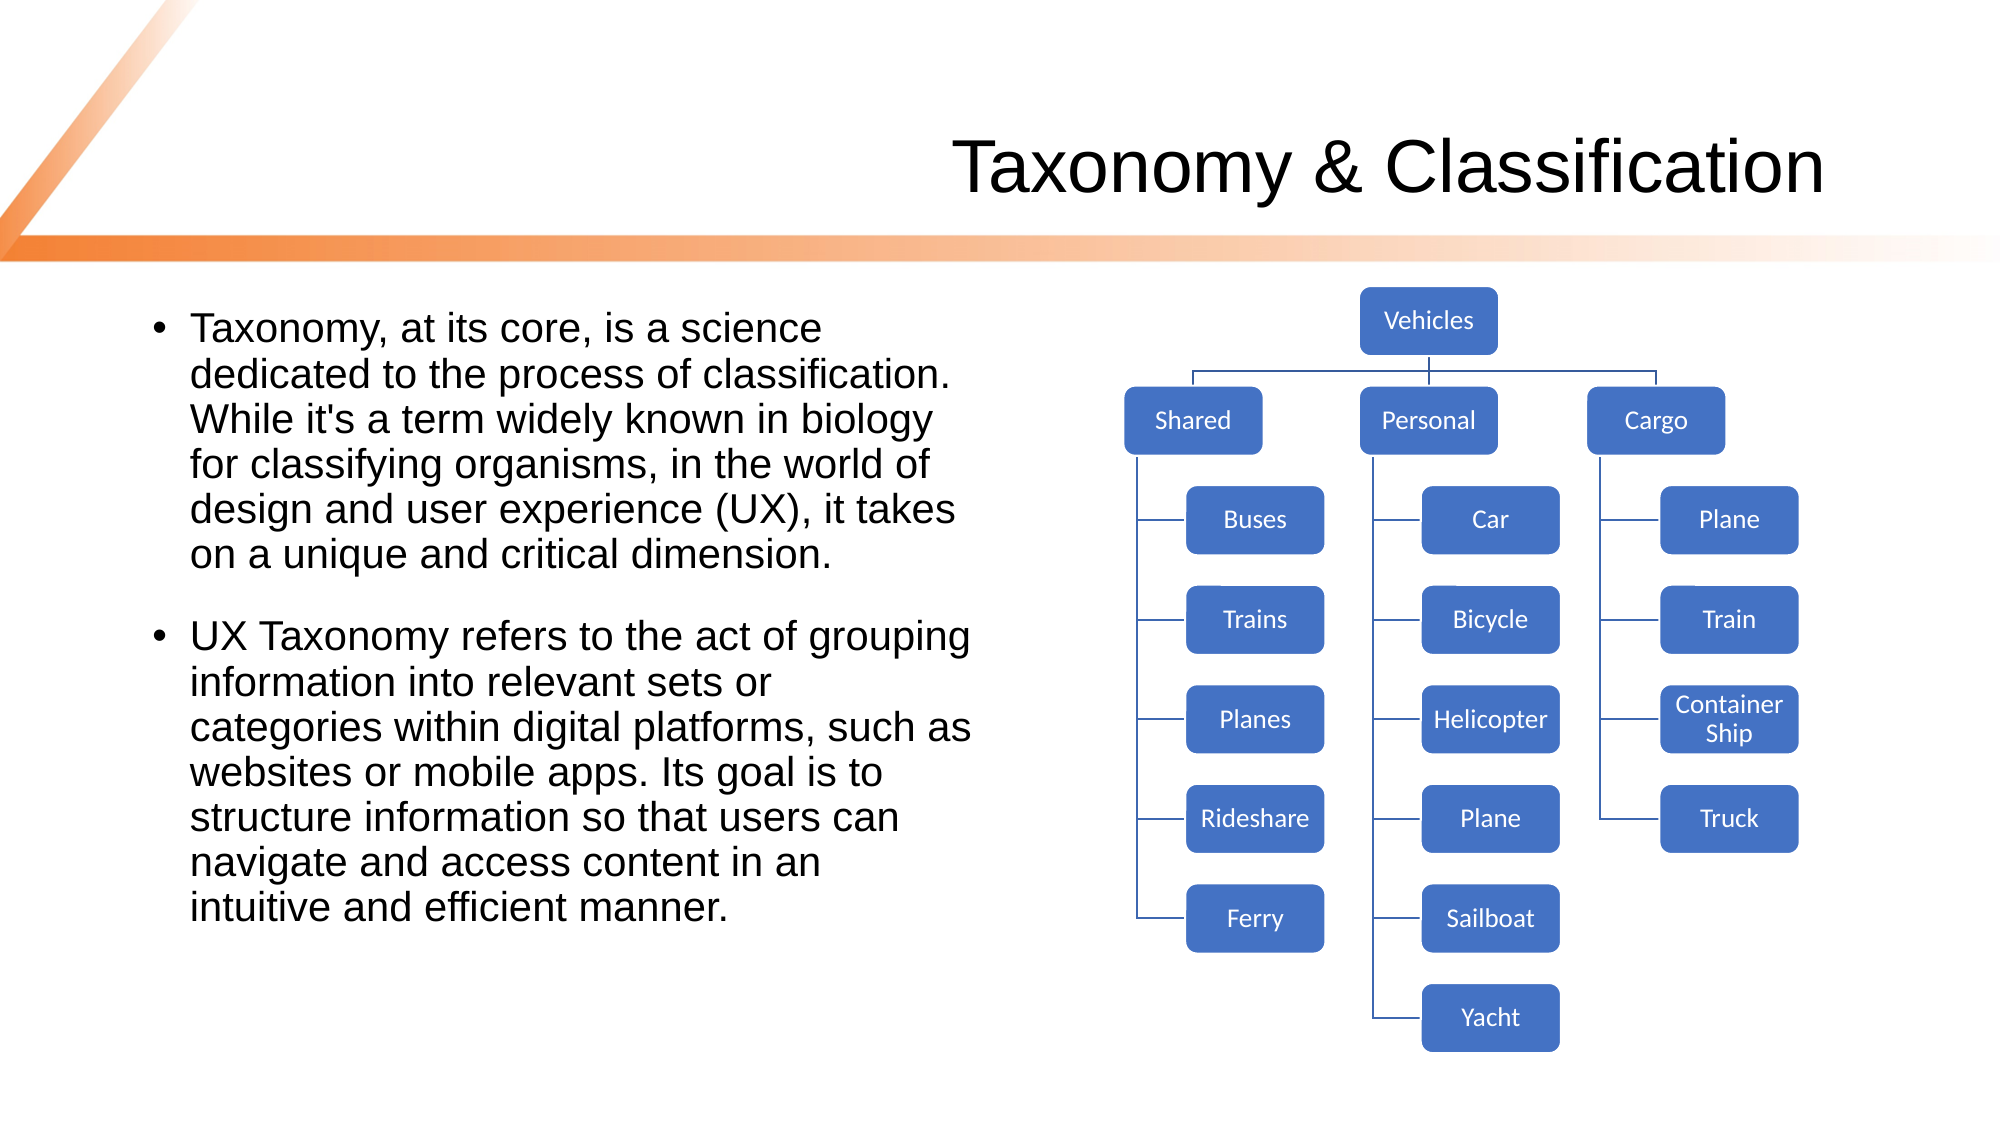

# Taxonomy & Classification
Vehicles
Shared
Buses
Trains
Planes
Rideshare
Ferry
Personal
Car
Bicycle
Helicopter
Plane
Sailboat
Yacht
Cargo
Plane
Train
Container Ship
Truck
Taxonomy, at its core, is a science dedicated to the process of classification. While it's a term widely known in biology for classifying organisms, in the world of design and user experience (UX), it takes on a unique and critical dimension.
UX Taxonomy refers to the act of grouping information into relevant sets or categories within digital platforms, such as websites or mobile apps. Its goal is to structure information so that users can navigate and access content in an intuitive and efficient manner.